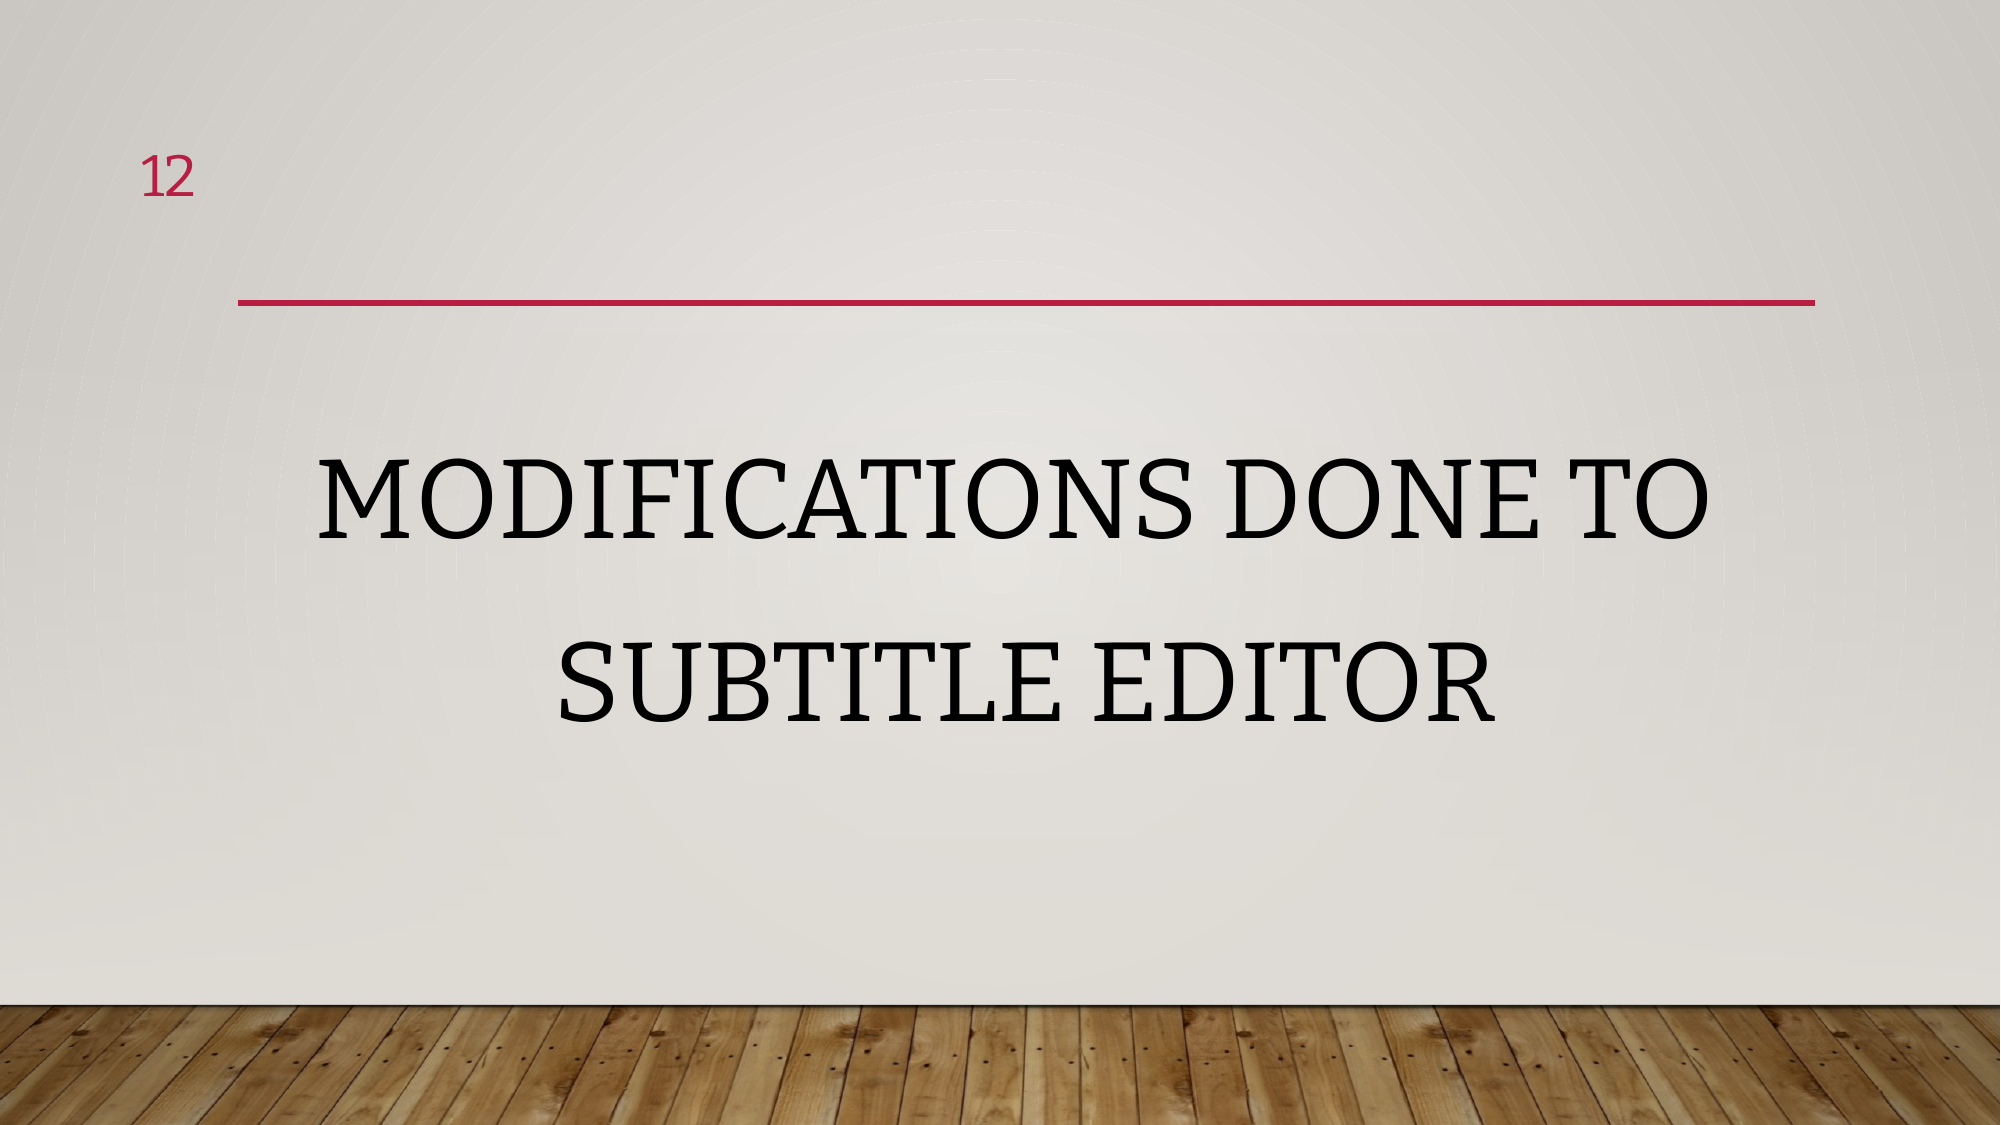

12
#
MODIFICATIONS DONE TO
SUBTITLE EDITOR